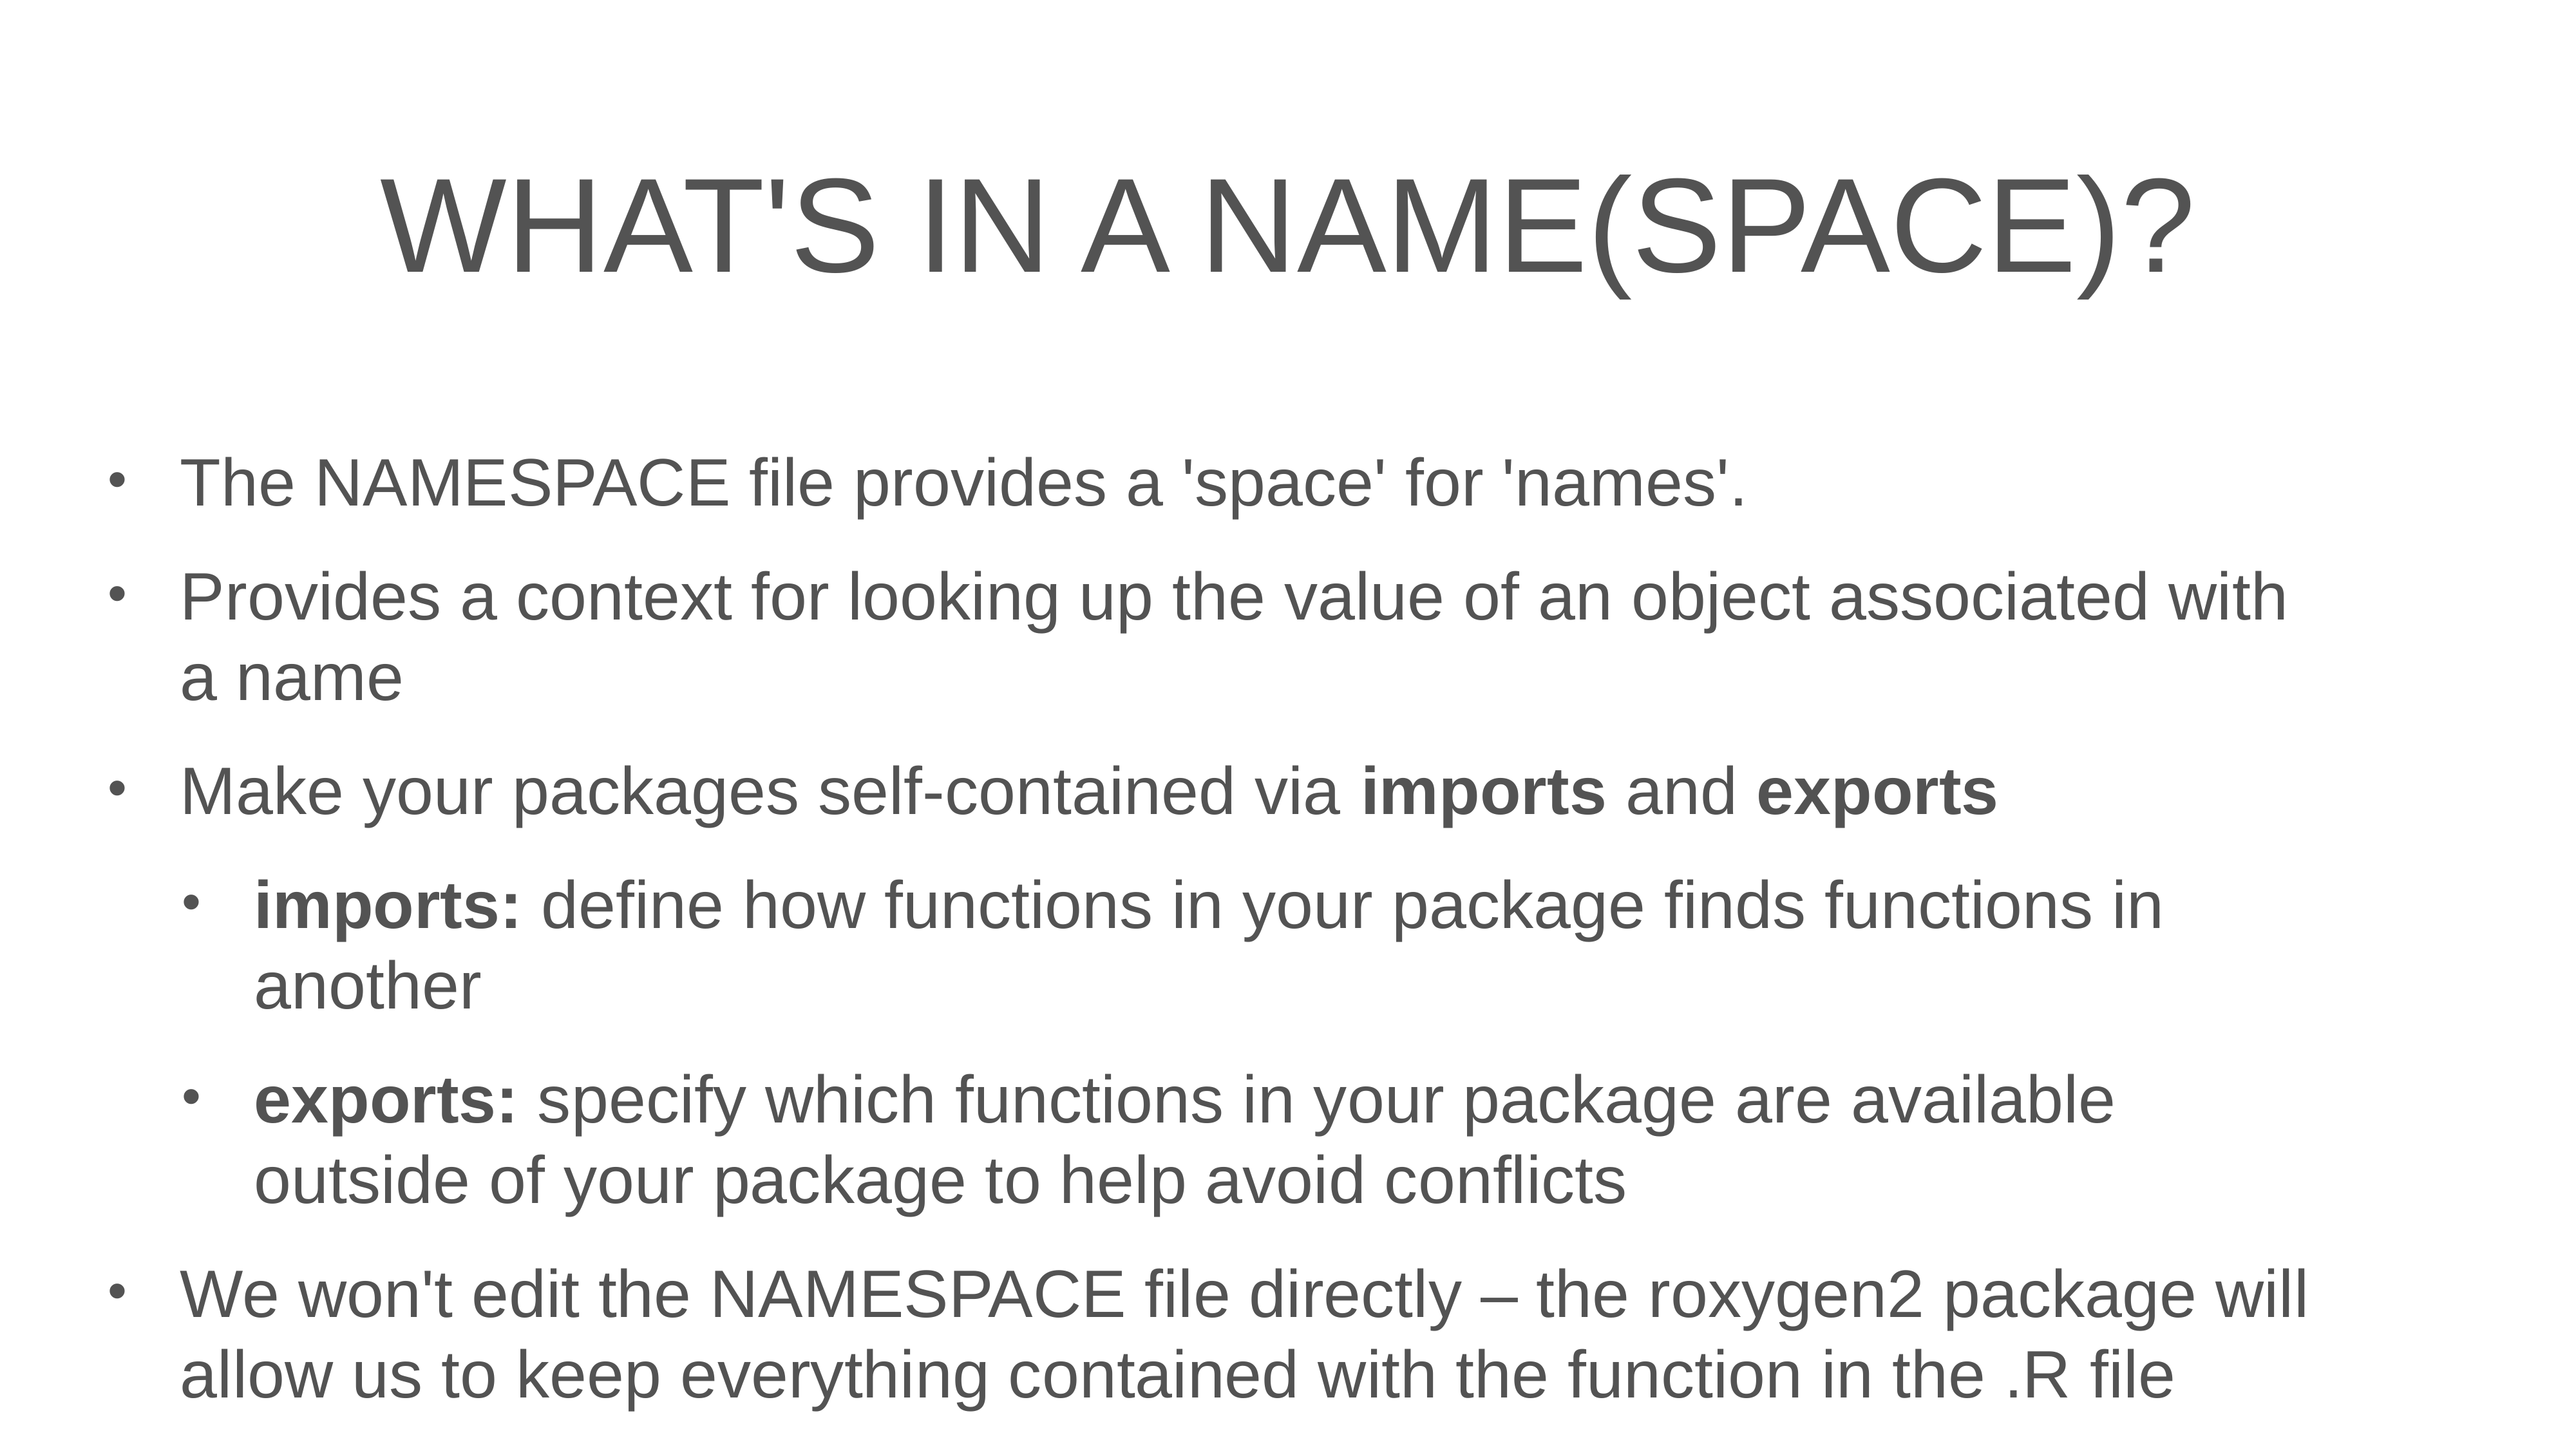

# WHAT'S IN A NAME(SPACE)?
The NAMESPACE file provides a 'space' for 'names'.
Provides a context for looking up the value of an object associated with a name
Make your packages self-contained via imports and exports
imports: define how functions in your package finds functions in another
exports: specify which functions in your package are available outside of your package to help avoid conflicts
We won't edit the NAMESPACE file directly – the roxygen2 package will allow us to keep everything contained with the function in the .R file